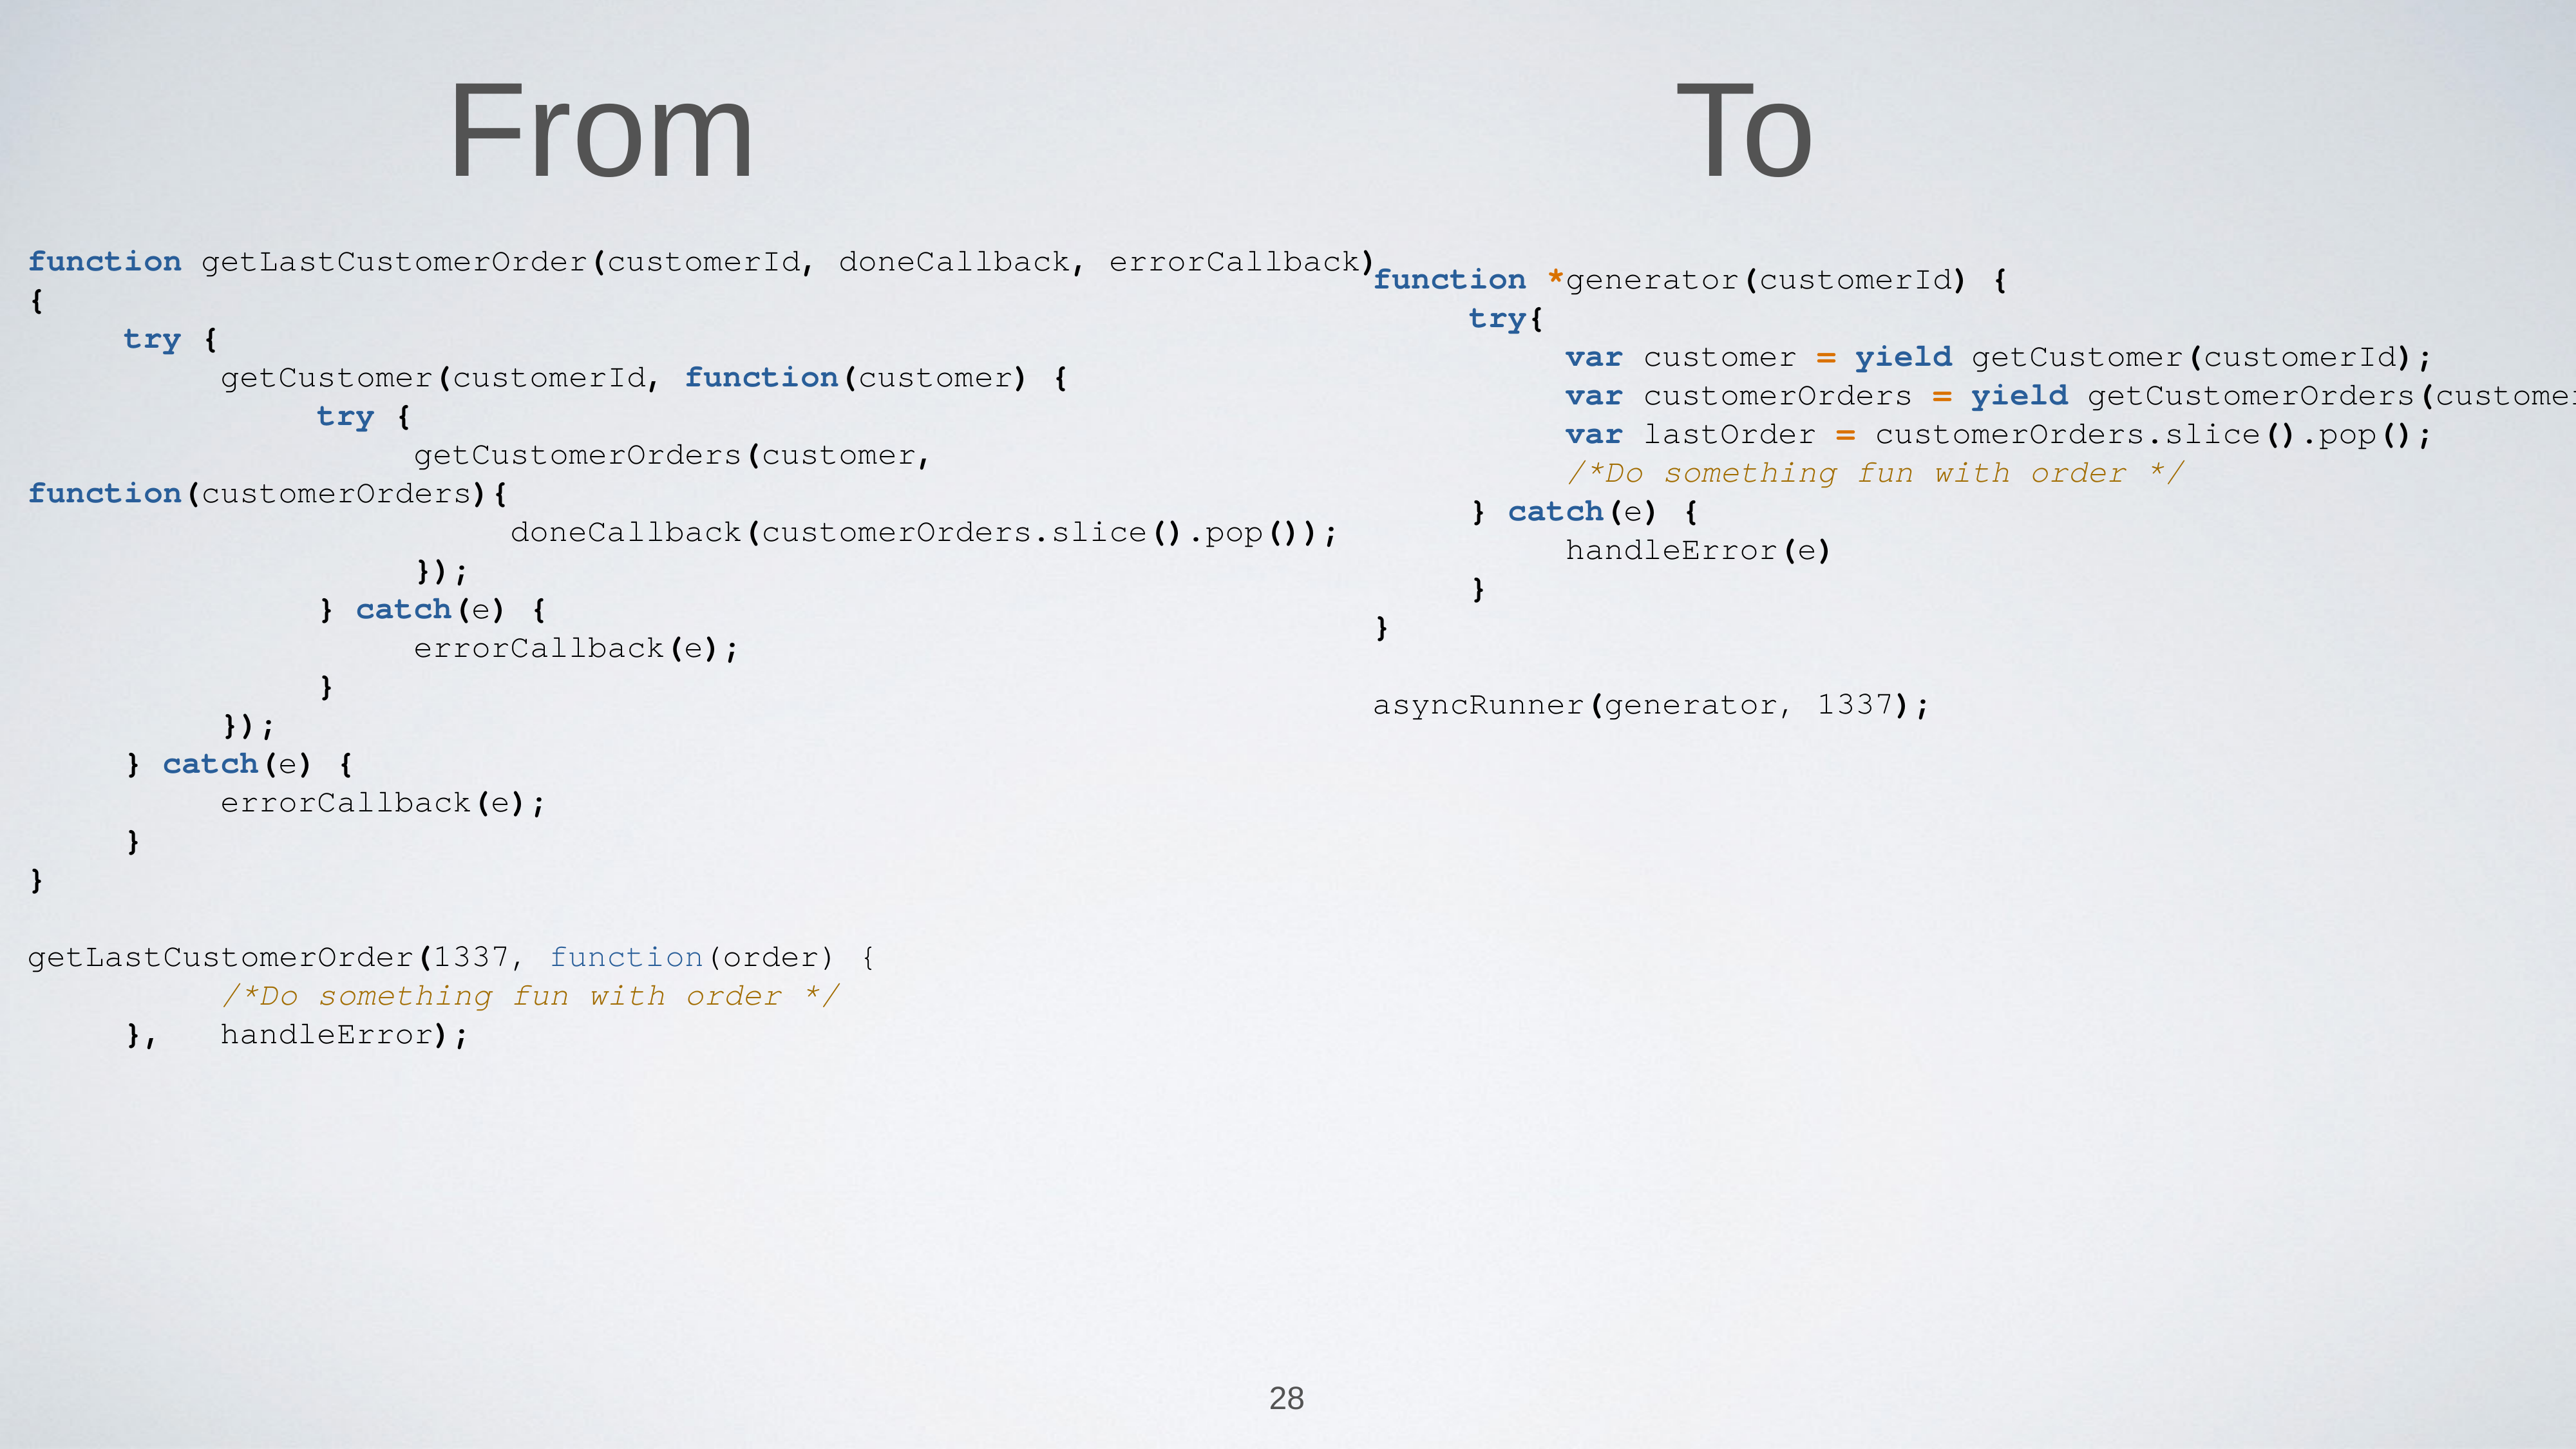

# From
To
function *generator(customerId) {
	try{
		var customer = yield getCustomer(customerId);
		var customerOrders = yield getCustomerOrders(customer);
		var lastOrder = customerOrders.slice().pop();
		/*Do something fun with order */
	} catch(e) {
		handleError(e)
	}
}

asyncRunner(generator, 1337);
function getLastCustomerOrder(customerId, doneCallback, errorCallback){
	try {
		getCustomer(customerId, function(customer) {
			try {
				getCustomerOrders(customer, function(customerOrders){
					doneCallback(customerOrders.slice().pop());
				});
			} catch(e) {
				errorCallback(e);
			}
		});
	} catch(e) {
		errorCallback(e);
	}
}

getLastCustomerOrder(1337, function(order) {
		/*Do something fun with order */
	},	handleError);
28